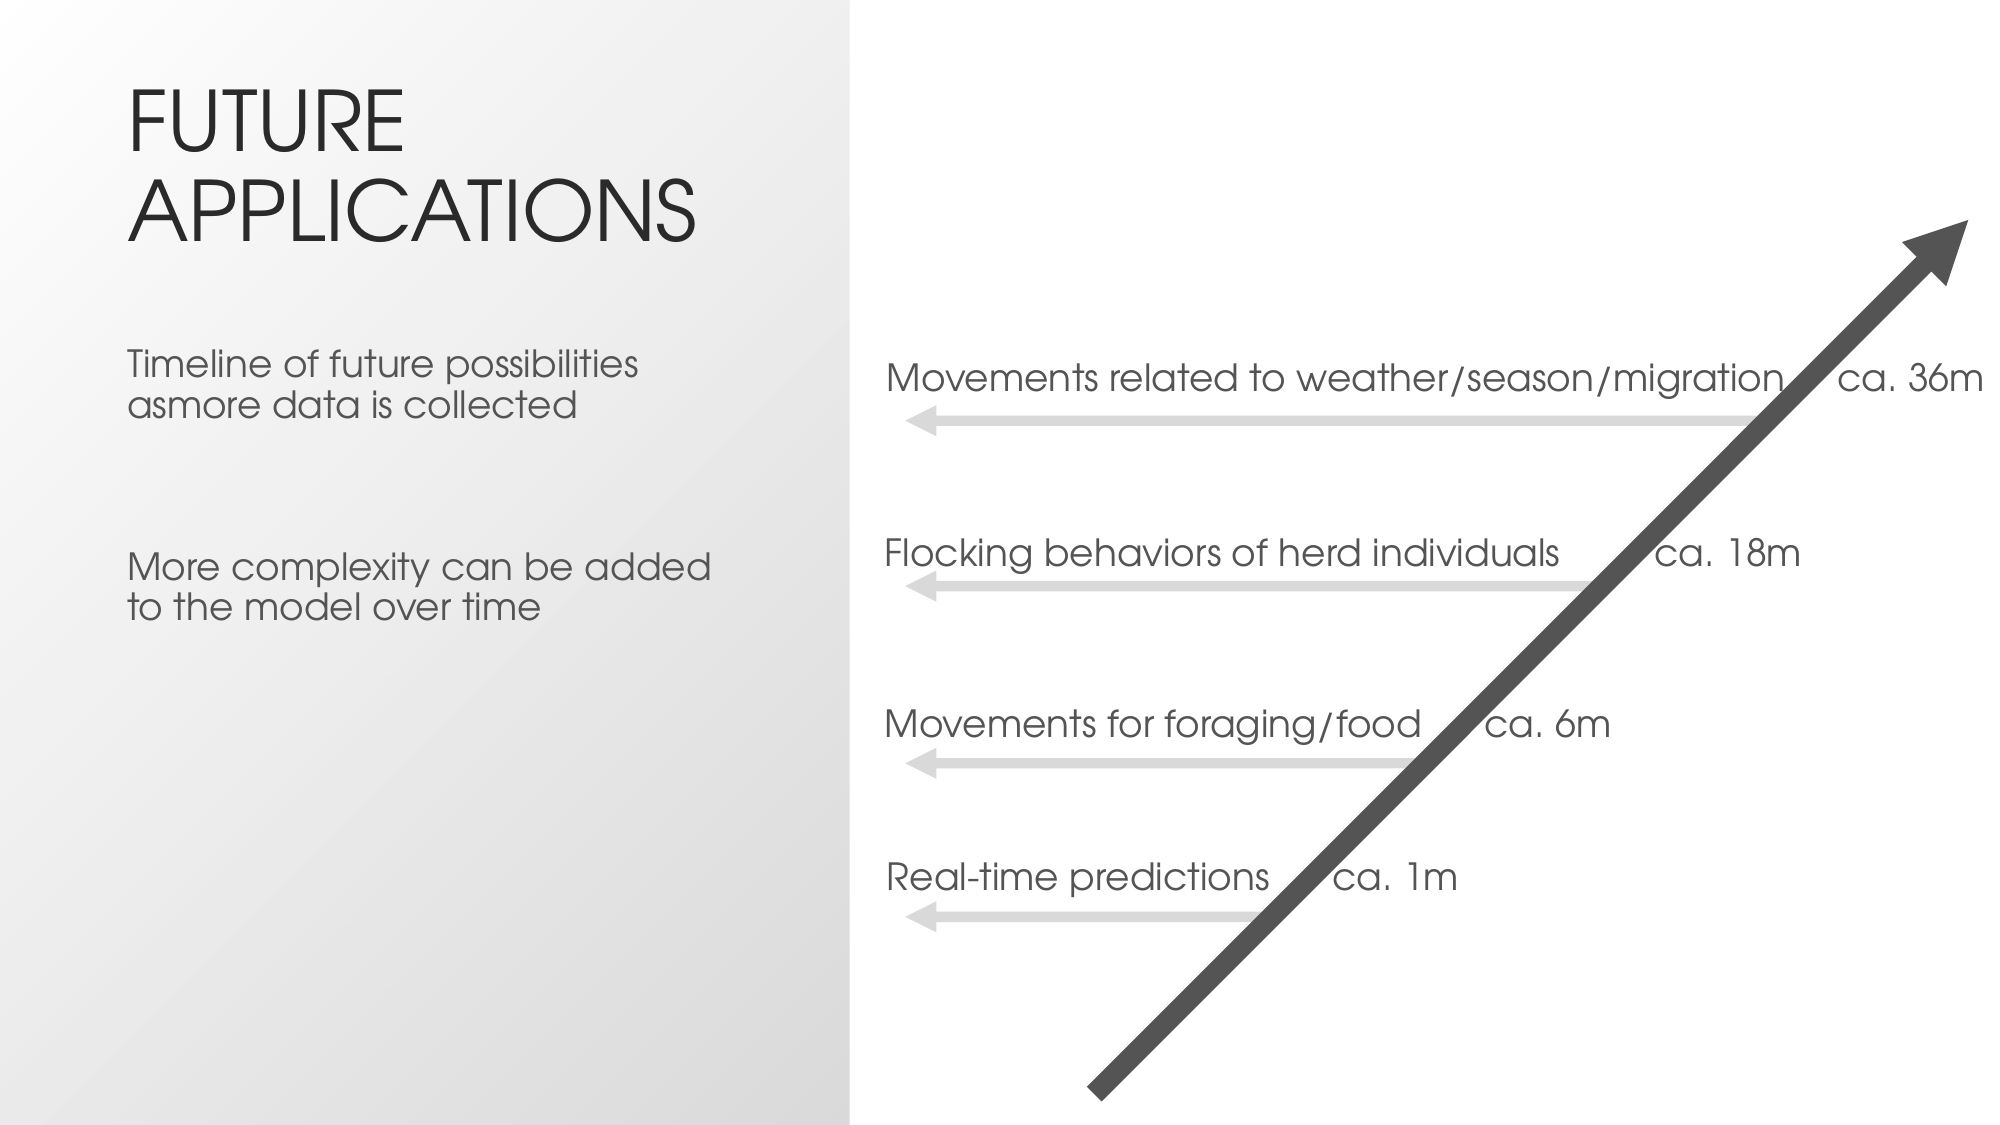

# Future Applications
Timeline of future possibilities asmore data is collected

More complexity can be added to the model over time
Movements related to weather/season/migration     ca. 36m
Flocking behaviors of herd individuals         ca. 18m
Movements for foraging/food      ca. 6m
Real-time predictions      ca. 1m